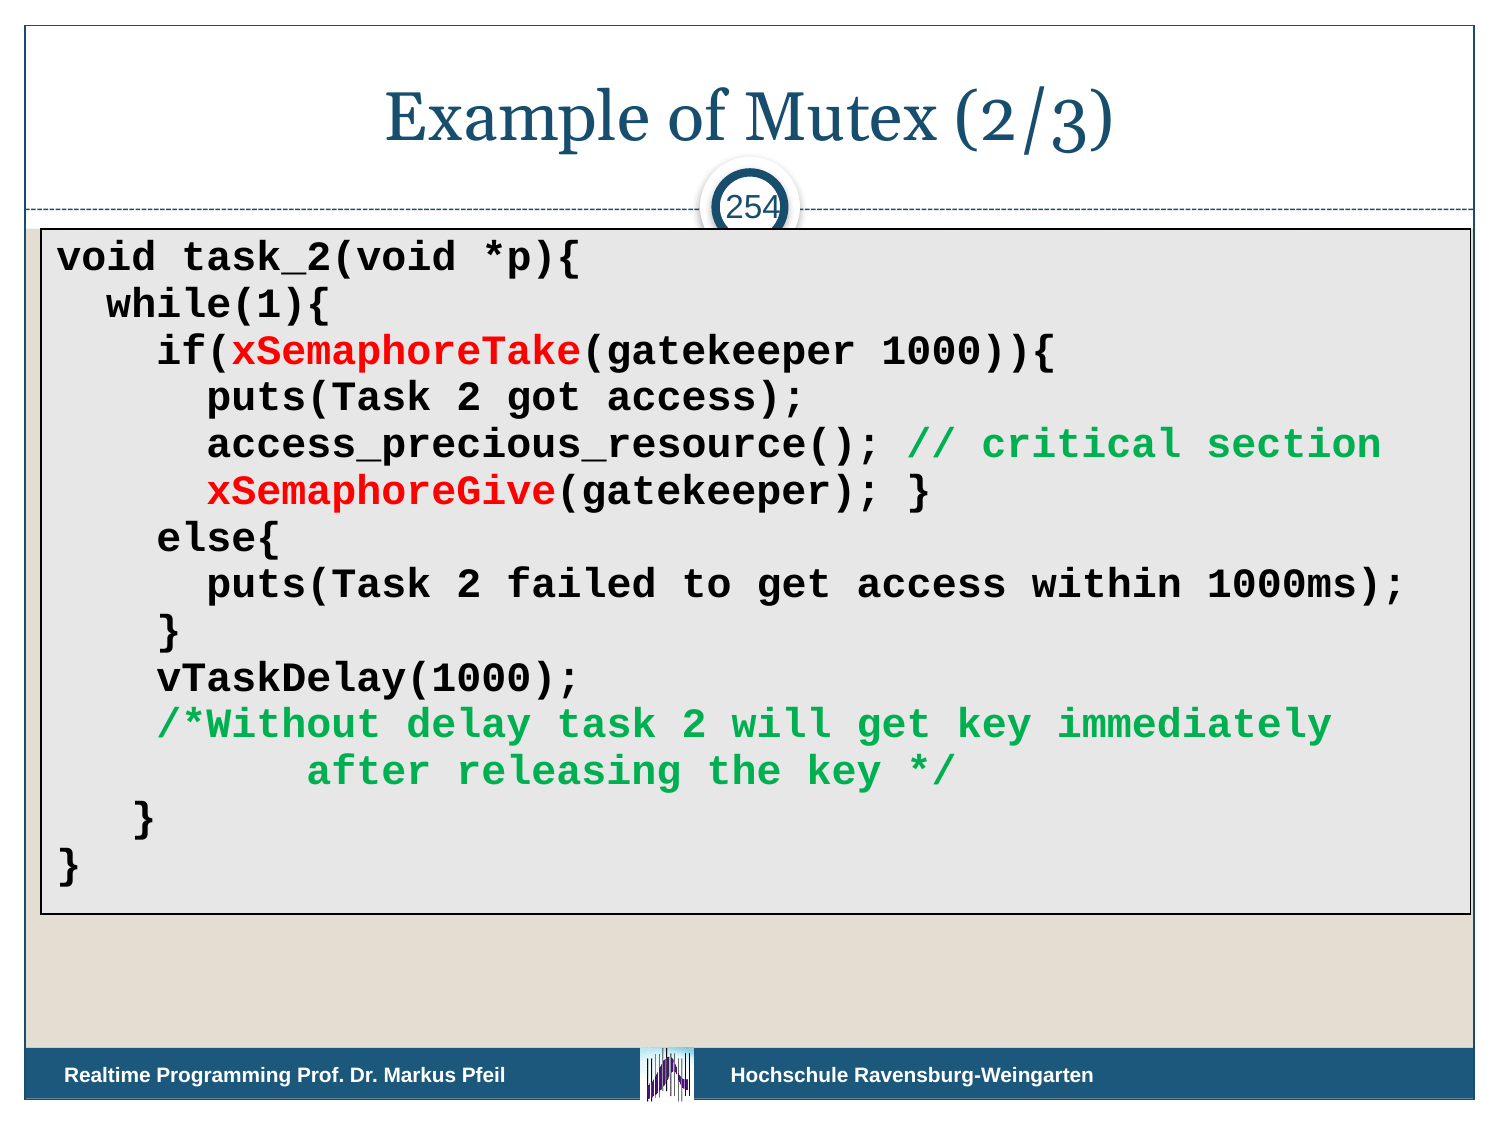

# Example of Mutex (2/3)
254
| void task\_2(void \*p){ while(1){ if(xSemaphoreTake(gatekeeper 1000)){ puts(Task 2 got access); access\_precious\_resource(); // critical section xSemaphoreGive(gatekeeper); } else{ puts(Task 2 failed to get access within 1000ms); } vTaskDelay(1000); /\*Without delay task 2 will get key immediately after releasing the key \*/ } } |
| --- |

Realtime Programming Prof. Dr. Markus Pfeil